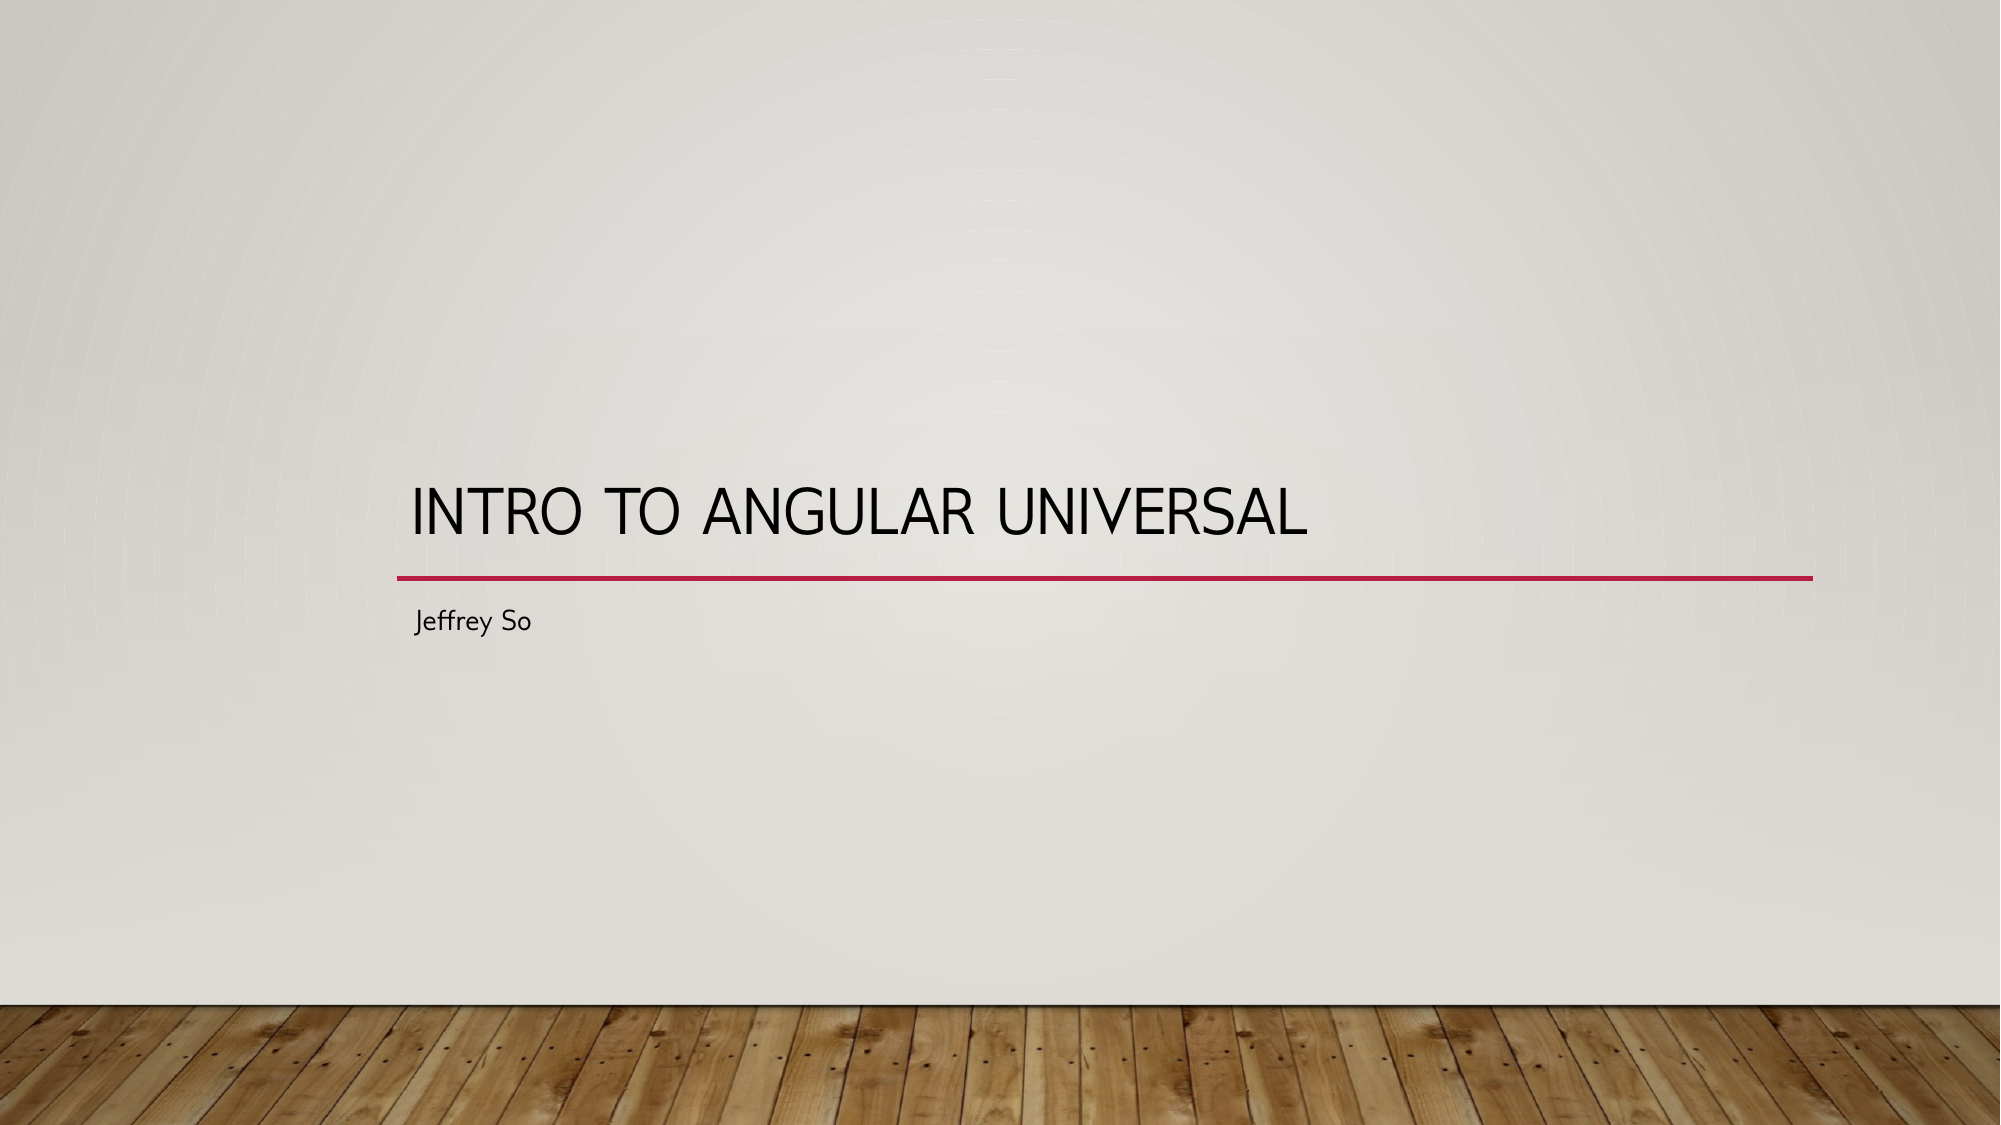

# Intro to Angular Universal
Jeffrey So